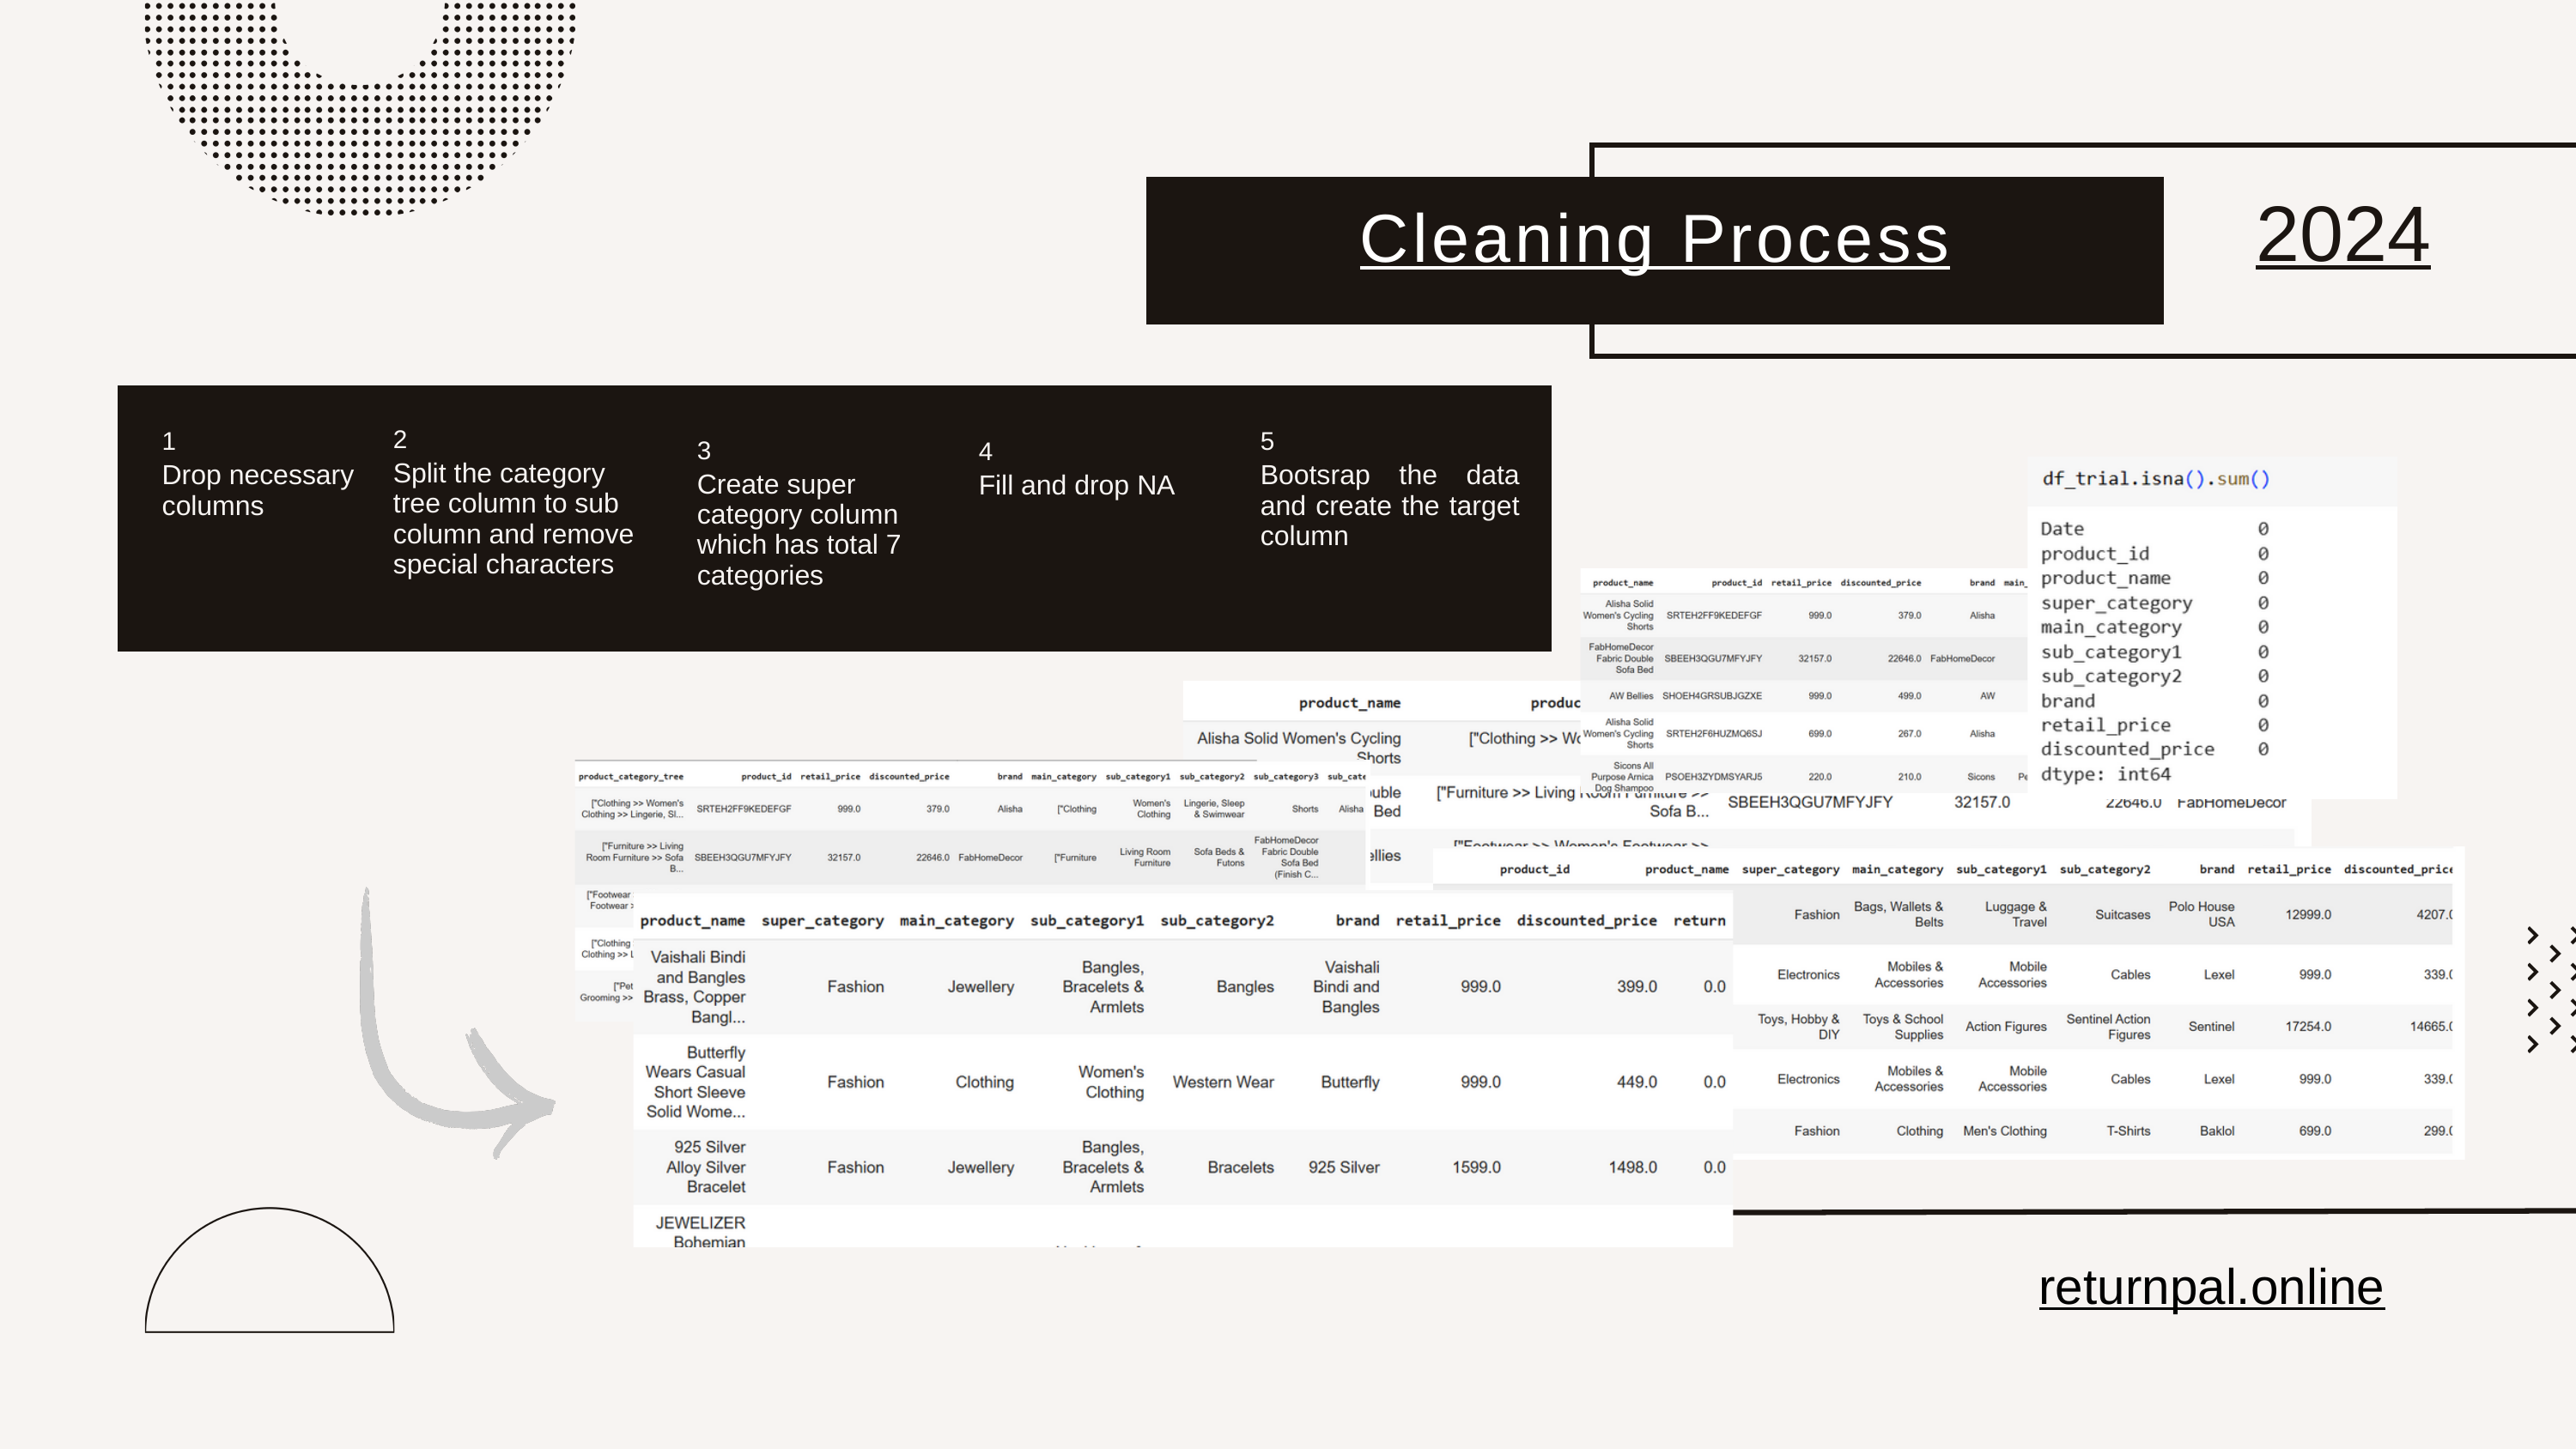

2024
Cleaning Process

2
1
5
3
4
Fill and drop NA

Split the category tree column to sub column and remove special characters
Drop necessary columns
Bootsrap the data and create the target column
Create super category column which has total 7 categories

returnpal.online